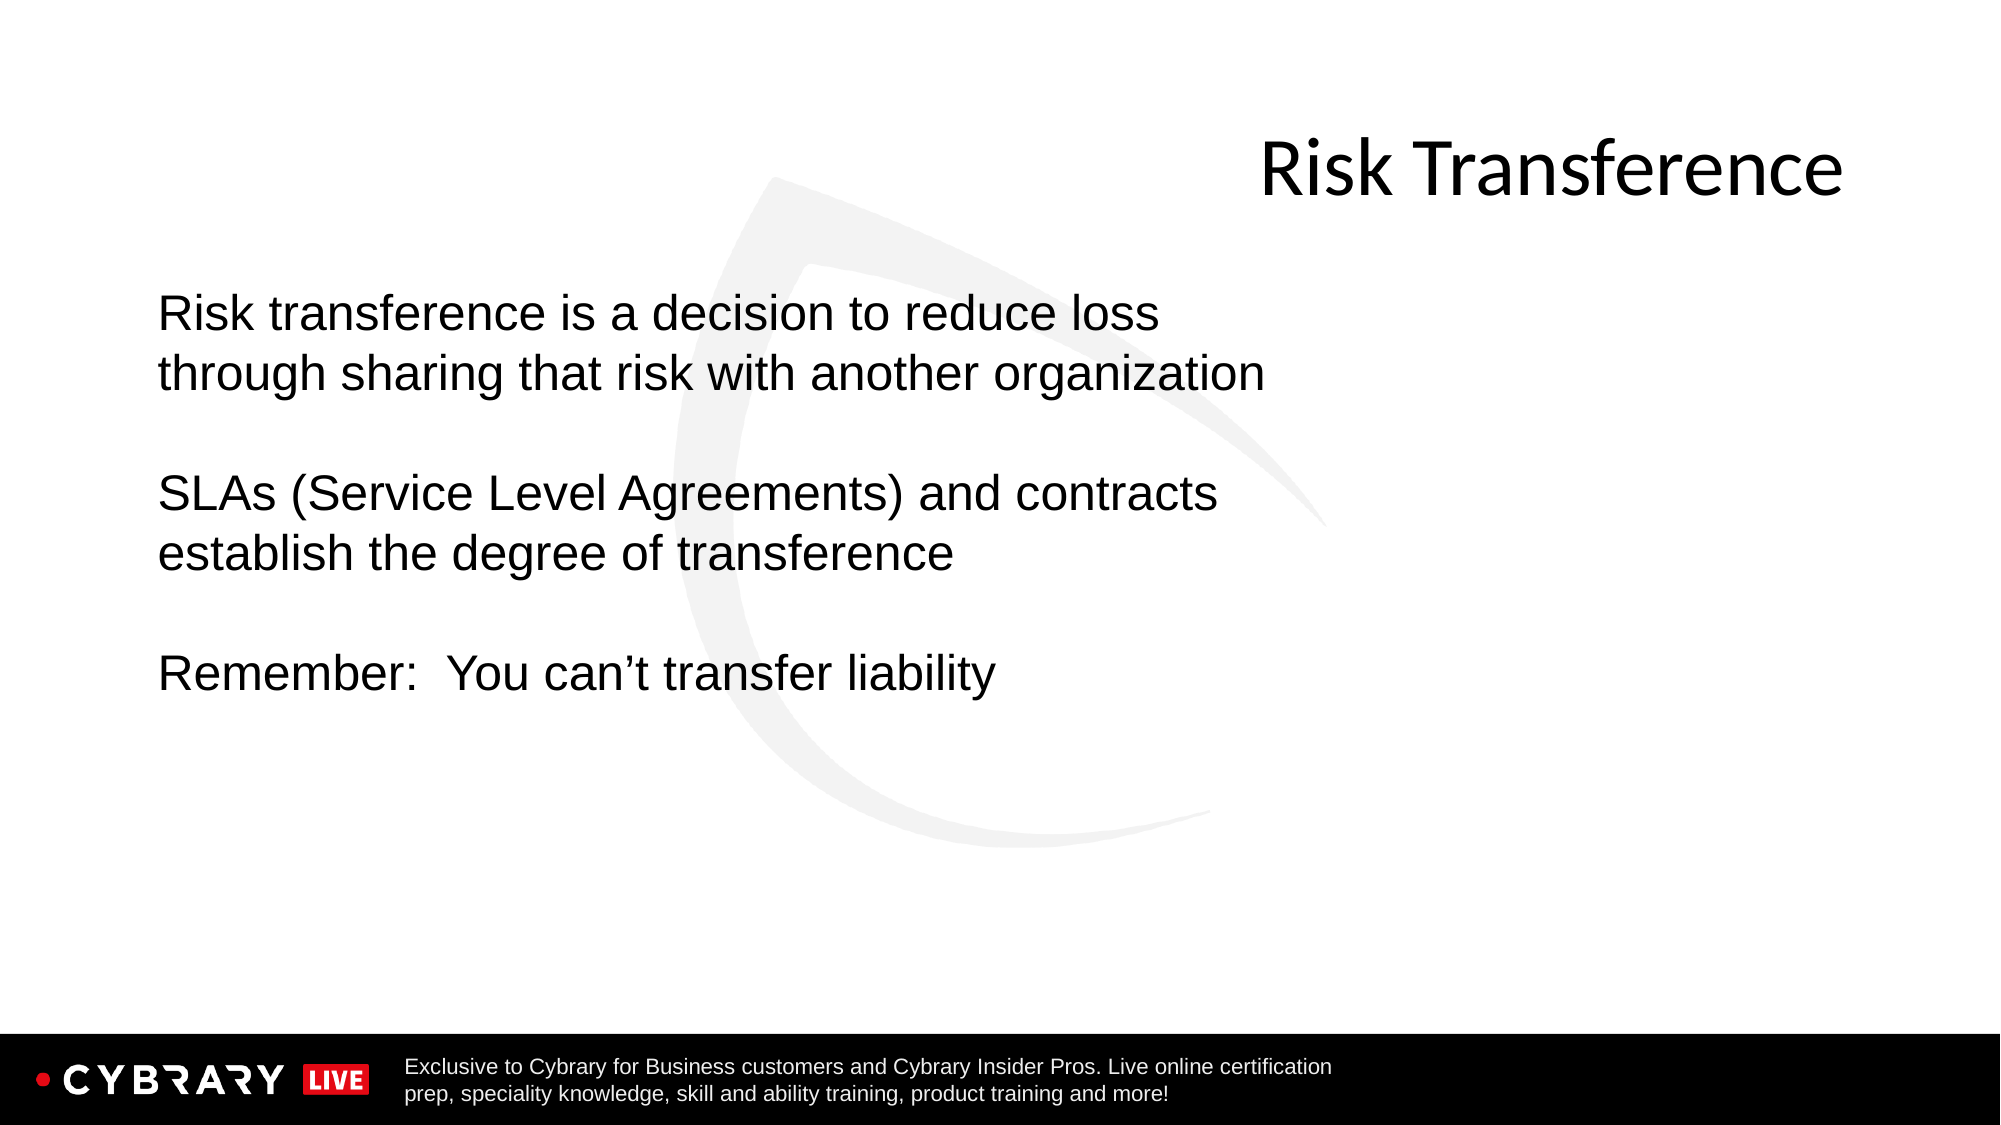

# Risk Transference
Risk transference is a decision to reduce loss through sharing that risk with another organization

SLAs (Service Level Agreements) and contracts establish the degree of transference

Remember:  You can’t transfer liability